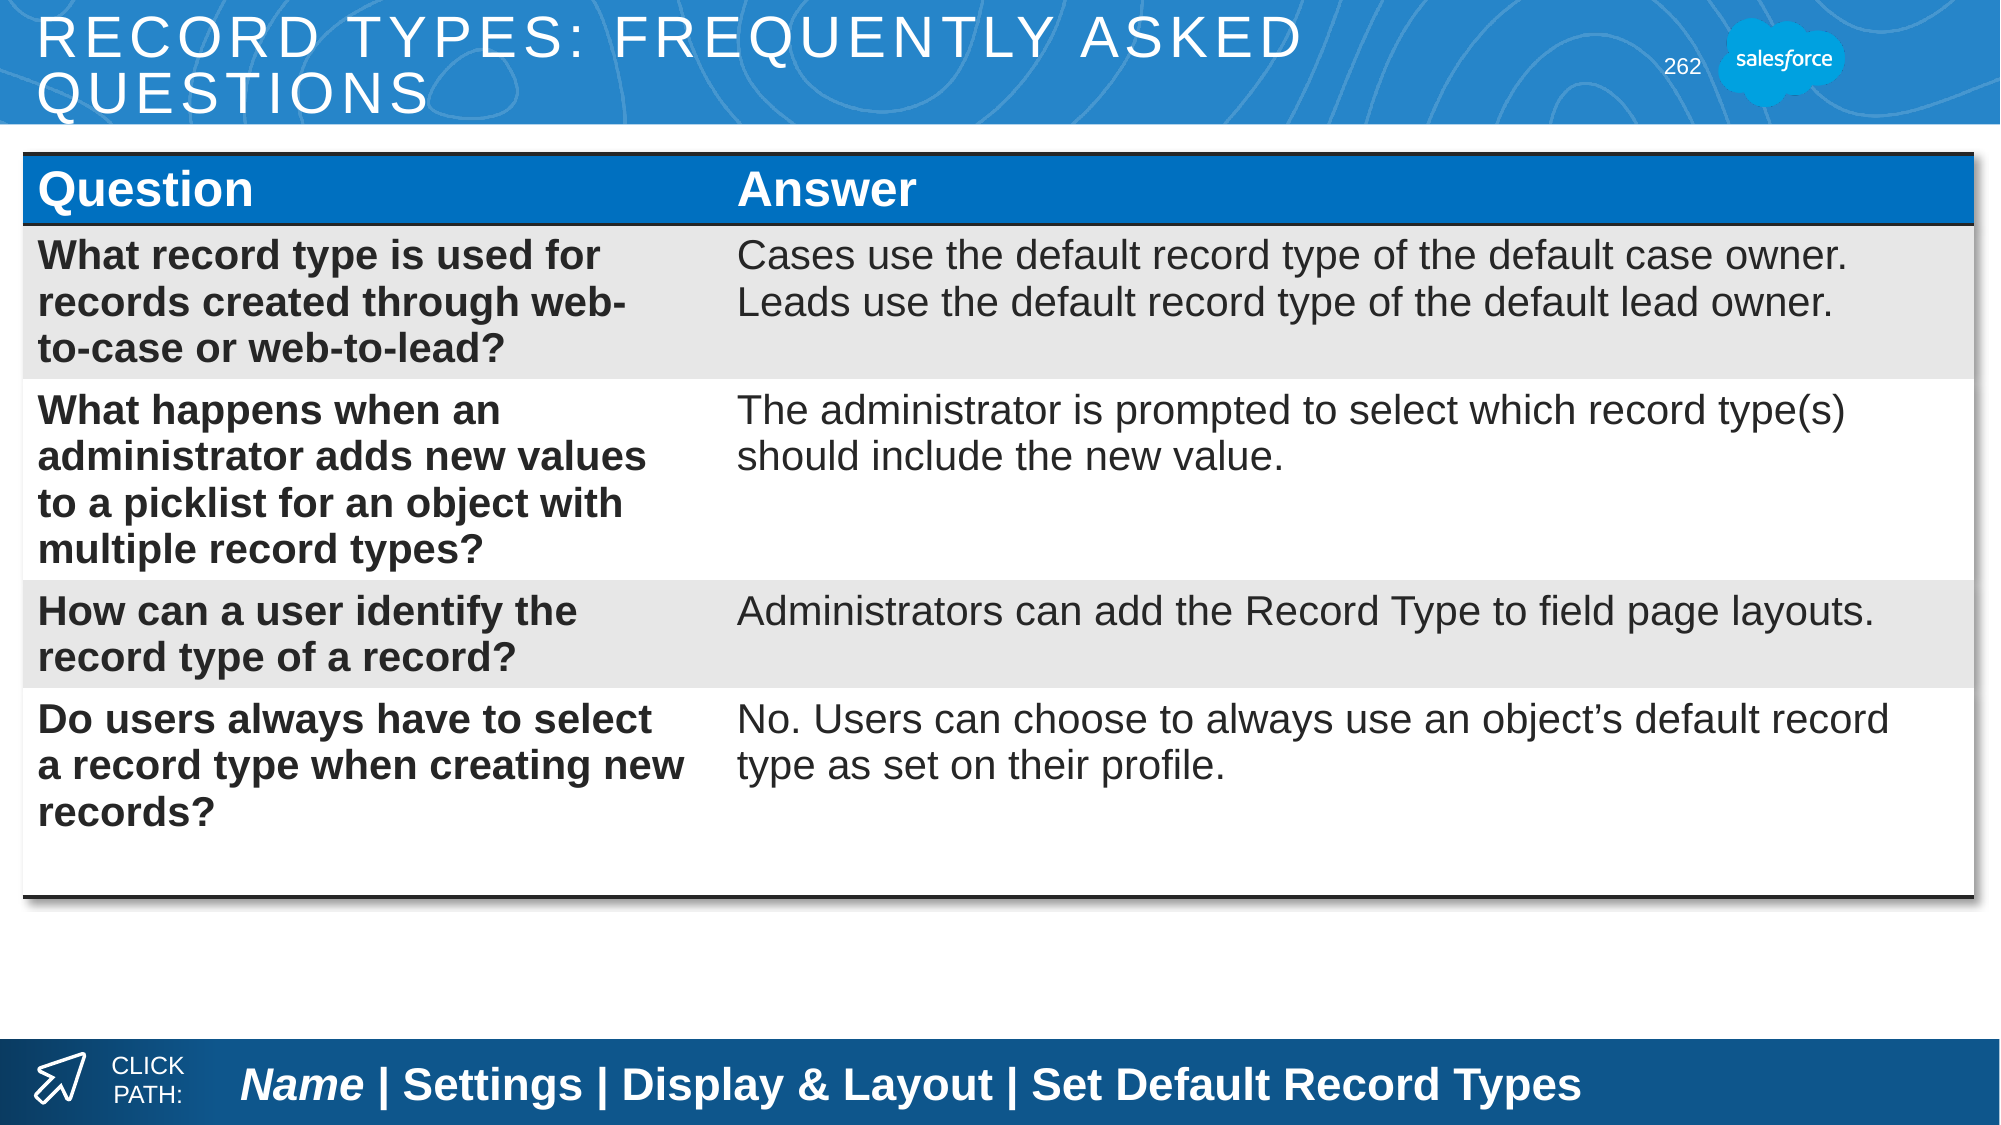

# Record Types: Frequently Asked Questions
262
| Question | Answer |
| --- | --- |
| What record type is used for records created through web- to-case or web-to-lead? | Cases use the default record type of the default case owner. Leads use the default record type of the default lead owner. |
| What happens when an administrator adds new values to a picklist for an object with multiple record types? | The administrator is prompted to select which record type(s) should include the new value. |
| How can a user identify the record type of a record? | Administrators can add the Record Type to field page layouts. |
| Do users always have to select a record type when creating new records? | No. Users can choose to always use an object’s default record type as set on their profile. |
Name | Settings | Display & Layout | Set Default Record Types
CLICK PATH: